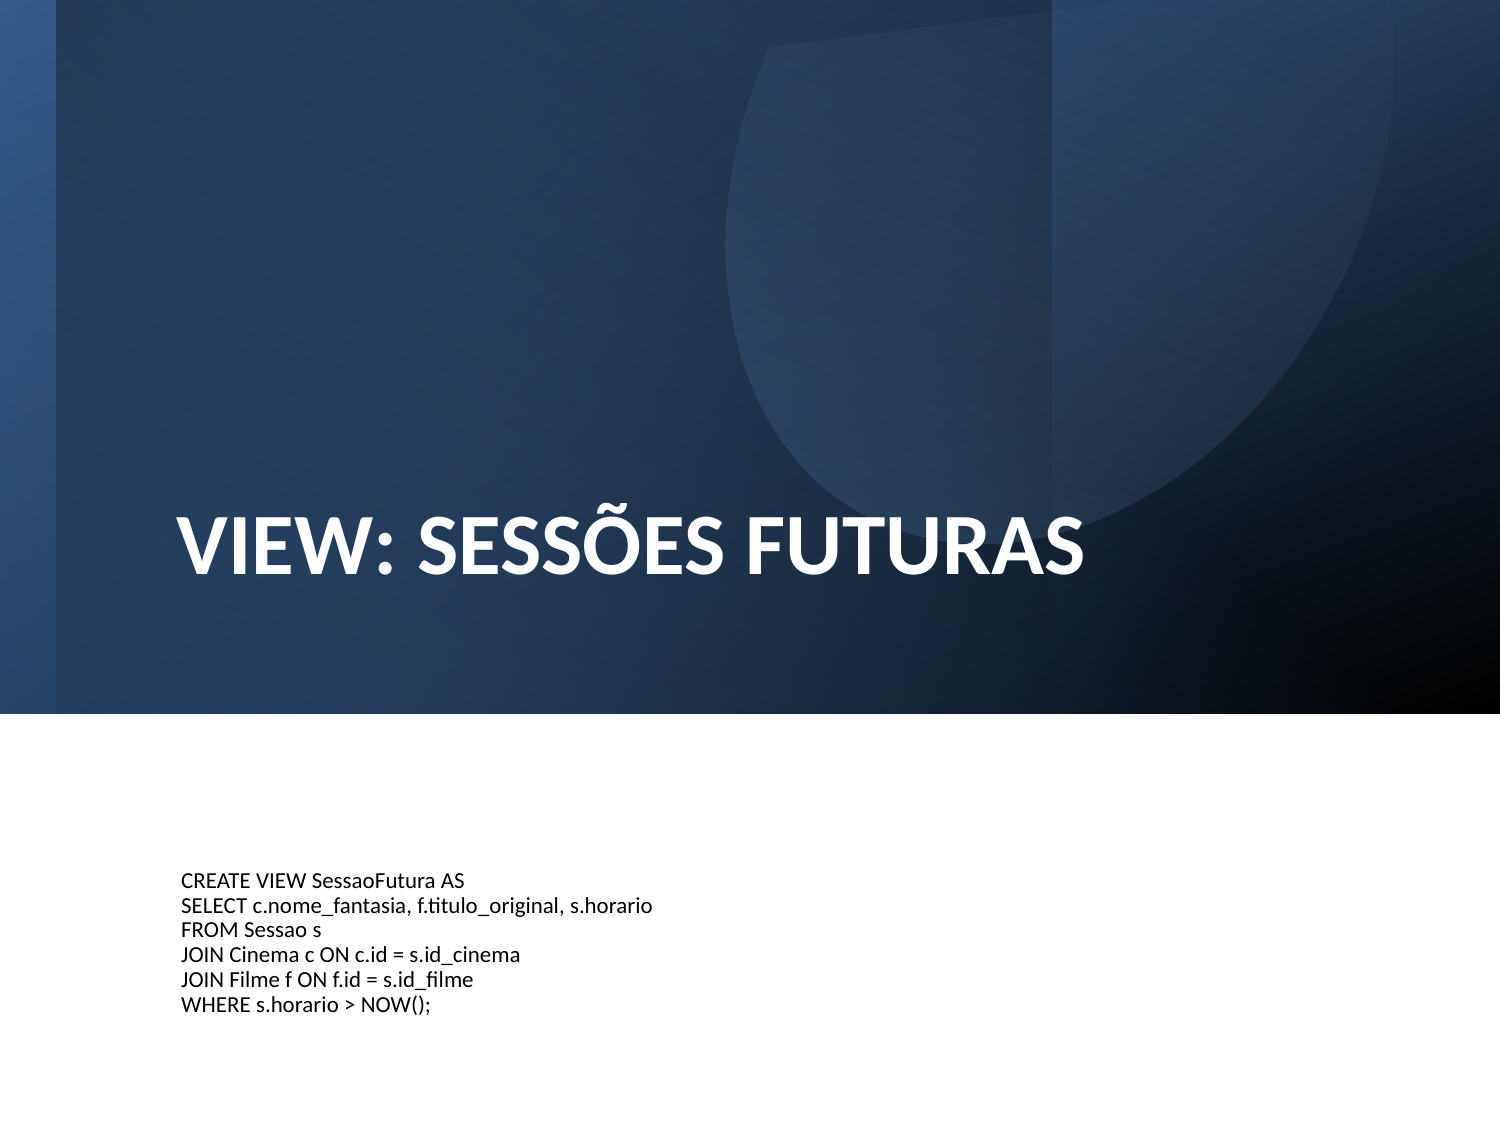

# View: Sessões Futuras

CREATE VIEW SessaoFutura AS
SELECT c.nome_fantasia, f.titulo_original, s.horario
FROM Sessao s
JOIN Cinema c ON c.id = s.id_cinema
JOIN Filme f ON f.id = s.id_filme
WHERE s.horario > NOW();